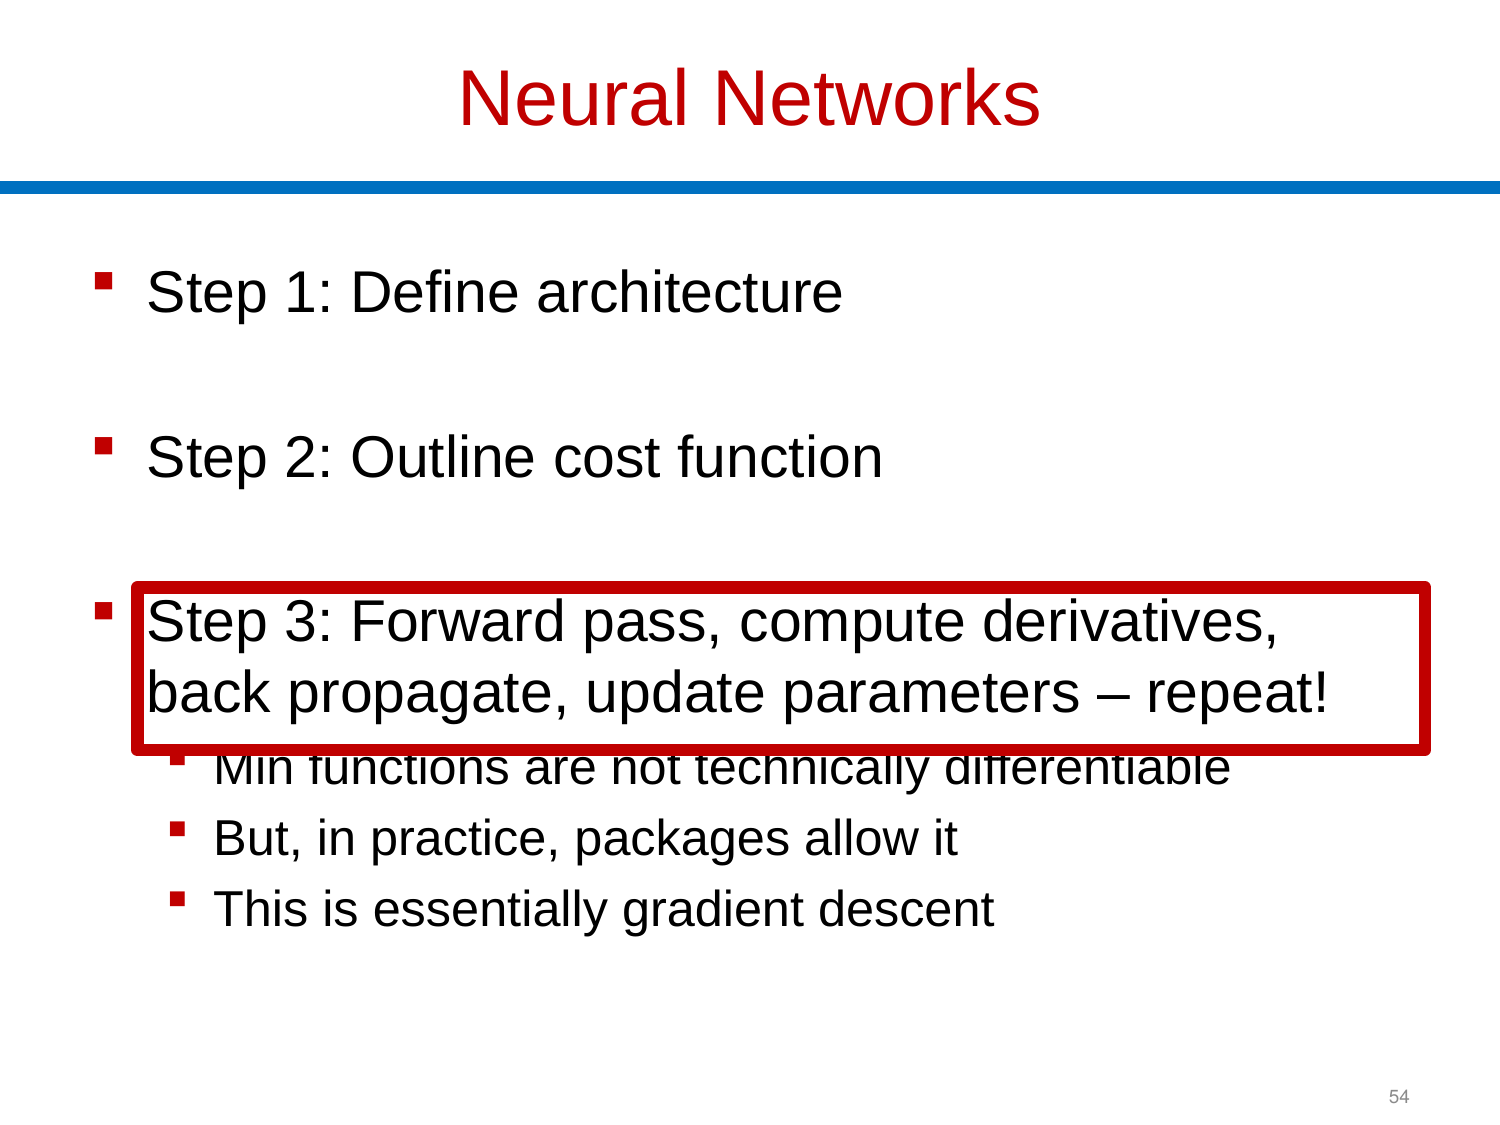

# Neural Networks
Step 1: Define architecture

Step 2: Outline cost function

Step 3: Forward pass, compute derivatives, back propagate, update parameters – repeat!
Min functions are not technically differentiable
But, in practice, packages allow it
This is essentially gradient descent

54